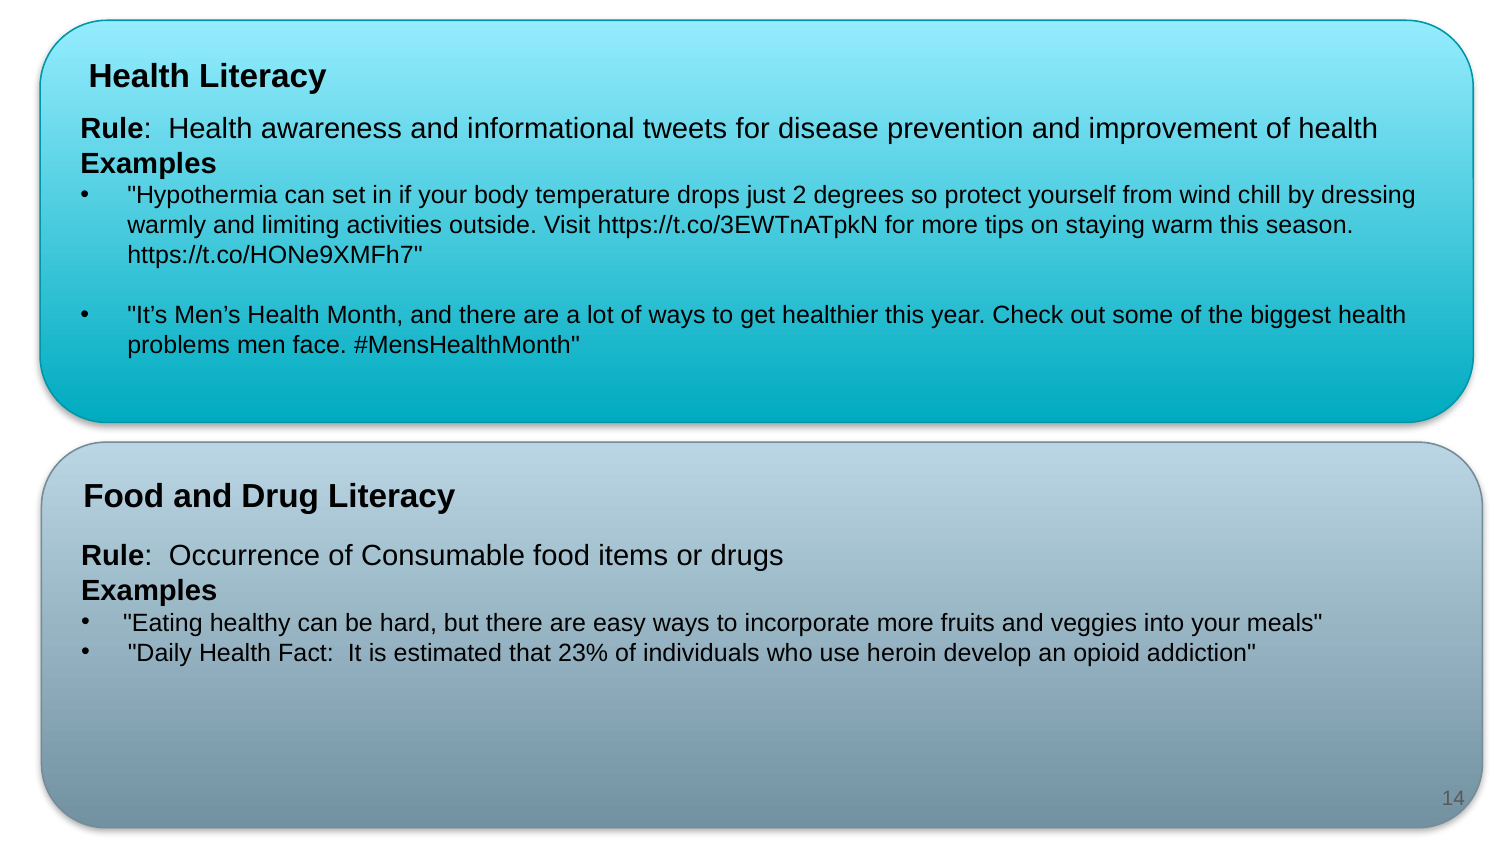

Health Literacy
Rule:  Health awareness and informational tweets for disease prevention and improvement of health
Examples
"Hypothermia can set in if your body temperature drops just 2 degrees so protect yourself from wind chill by dressing warmly and limiting activities outside. Visit https://t.co/3EWTnATpkN for more tips on staying warm this season. https://t.co/HONe9XMFh7"

"It’s Men’s Health Month, and there are a lot of ways to get healthier this year. Check out some of the biggest health problems men face. #MensHealthMonth"

Food and Drug Literacy

Rule:  Occurrence of Consumable food items or drugs
Examples
  "Eating healthy can be hard, but there are easy ways to incorporate more fruits and veggies into your meals"
"Daily Health Fact:  It is estimated that 23% of individuals who use heroin develop an opioid addiction"
14